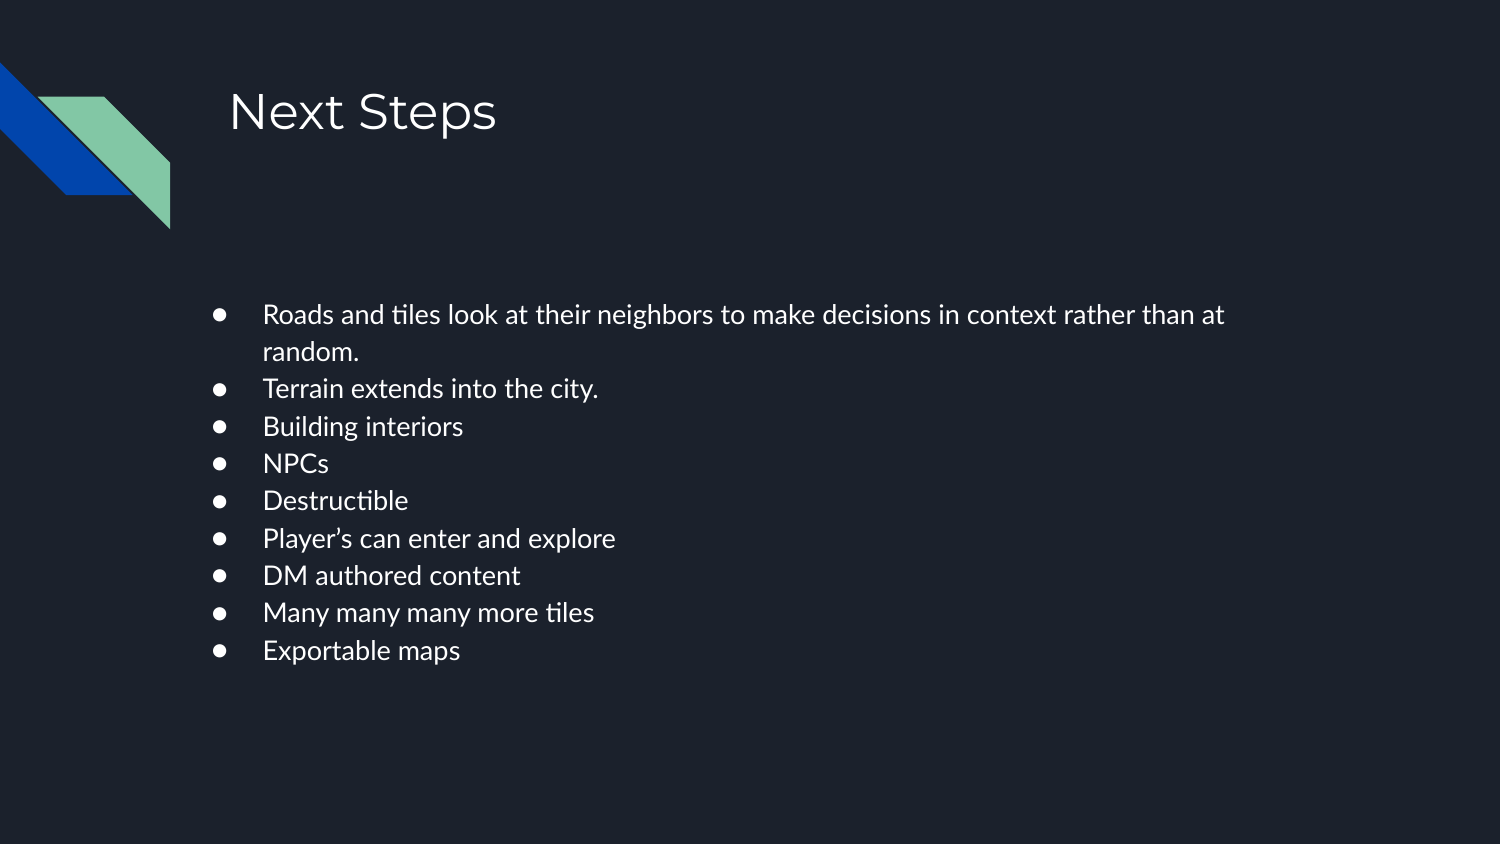

# Next Steps
Roads and tiles look at their neighbors to make decisions in context rather than at random.
Terrain extends into the city.
Building interiors
NPCs
Destructible
Player’s can enter and explore
DM authored content
Many many many more tiles
Exportable maps